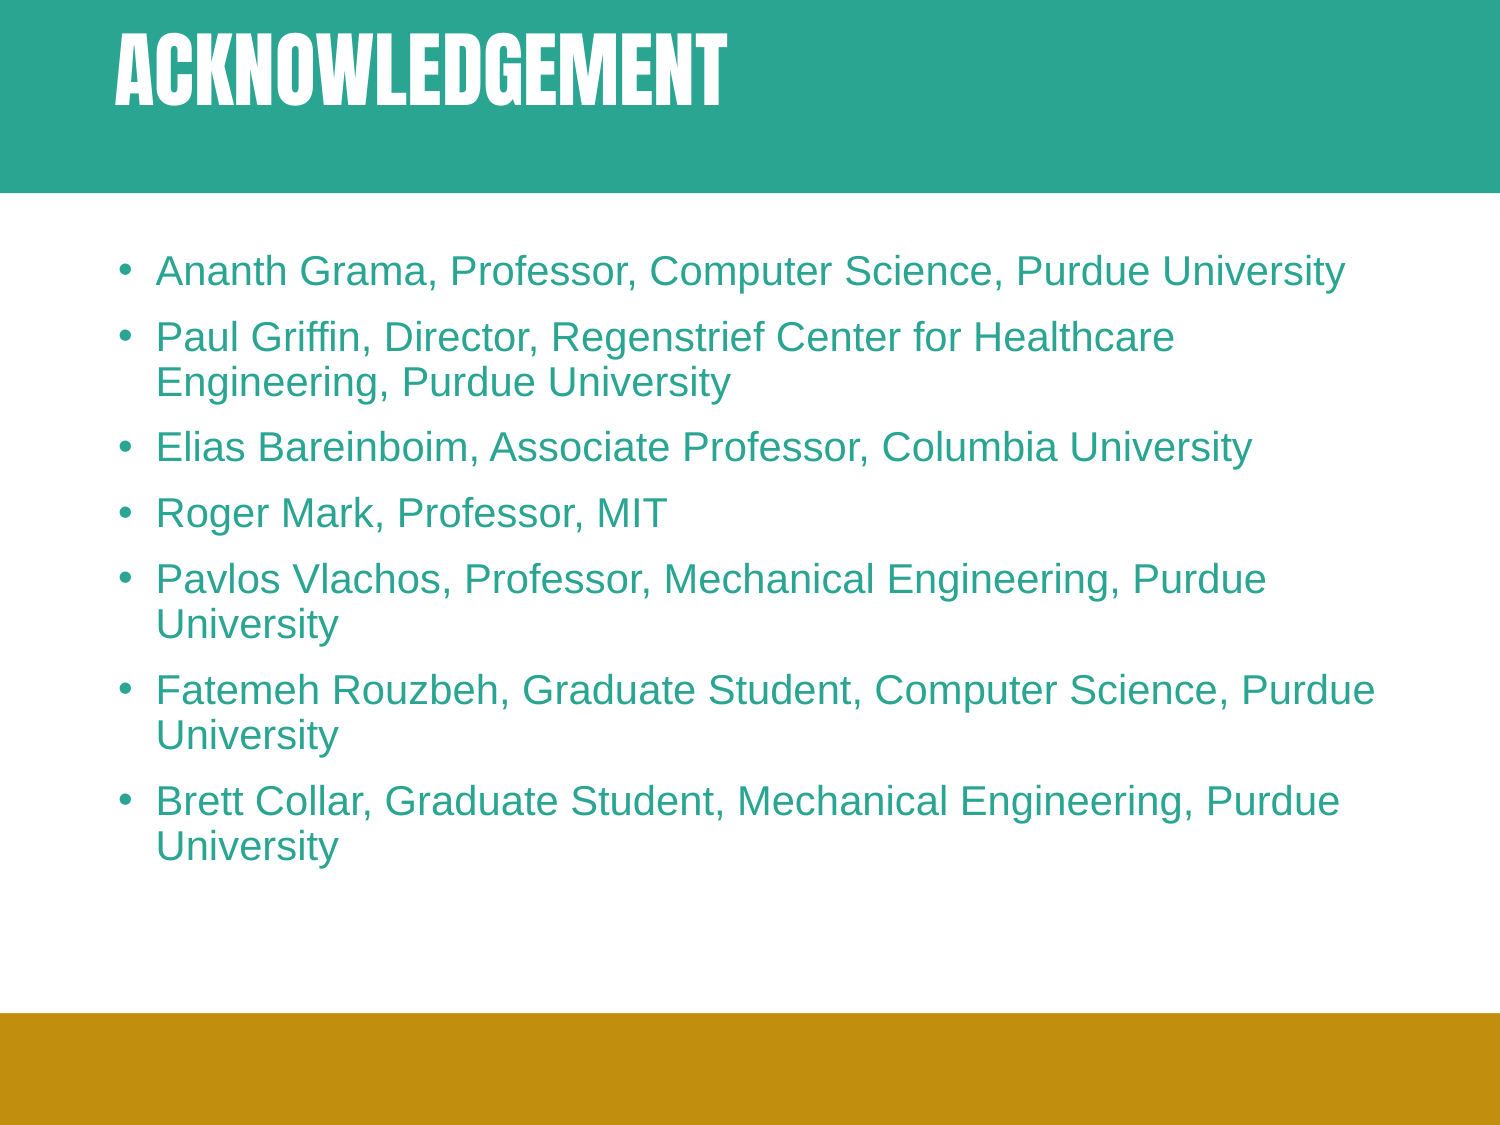

# Acknowledgement
Ananth Grama, Professor, Computer Science, Purdue University
Paul Griffin, Director, Regenstrief Center for Healthcare Engineering, Purdue University
Elias Bareinboim, Associate Professor, Columbia University
Roger Mark, Professor, MIT
Pavlos Vlachos, Professor, Mechanical Engineering, Purdue University
Fatemeh Rouzbeh, Graduate Student, Computer Science, Purdue University
Brett Collar, Graduate Student, Mechanical Engineering, Purdue University